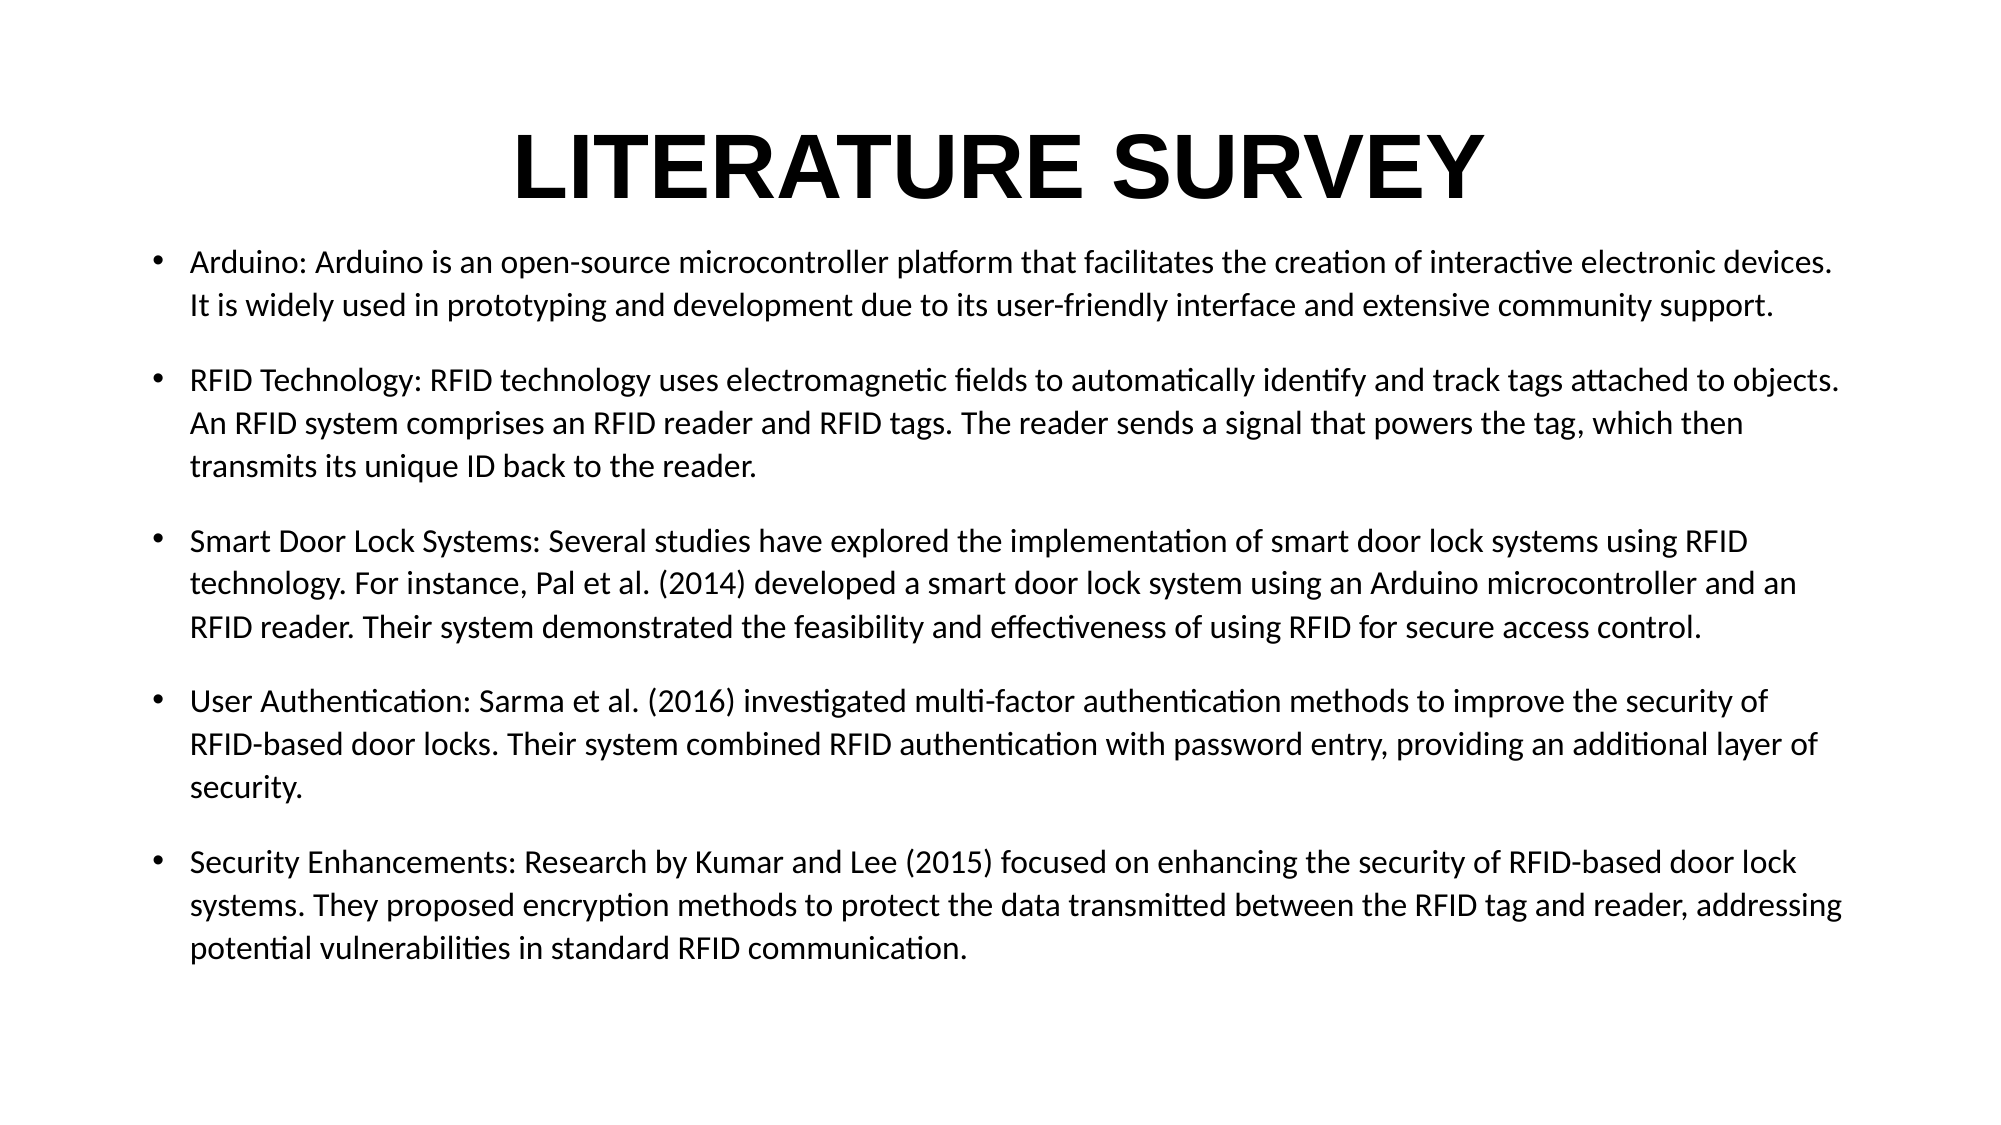

# LITERATURE SURVEY
Arduino: Arduino is an open-source microcontroller platform that facilitates the creation of interactive electronic devices. It is widely used in prototyping and development due to its user-friendly interface and extensive community support.
RFID Technology: RFID technology uses electromagnetic fields to automatically identify and track tags attached to objects. An RFID system comprises an RFID reader and RFID tags. The reader sends a signal that powers the tag, which then transmits its unique ID back to the reader.
Smart Door Lock Systems: Several studies have explored the implementation of smart door lock systems using RFID technology. For instance, Pal et al. (2014) developed a smart door lock system using an Arduino microcontroller and an RFID reader. Their system demonstrated the feasibility and effectiveness of using RFID for secure access control.
User Authentication: Sarma et al. (2016) investigated multi-factor authentication methods to improve the security of RFID-based door locks. Their system combined RFID authentication with password entry, providing an additional layer of security.
Security Enhancements: Research by Kumar and Lee (2015) focused on enhancing the security of RFID-based door lock systems. They proposed encryption methods to protect the data transmitted between the RFID tag and reader, addressing potential vulnerabilities in standard RFID communication.